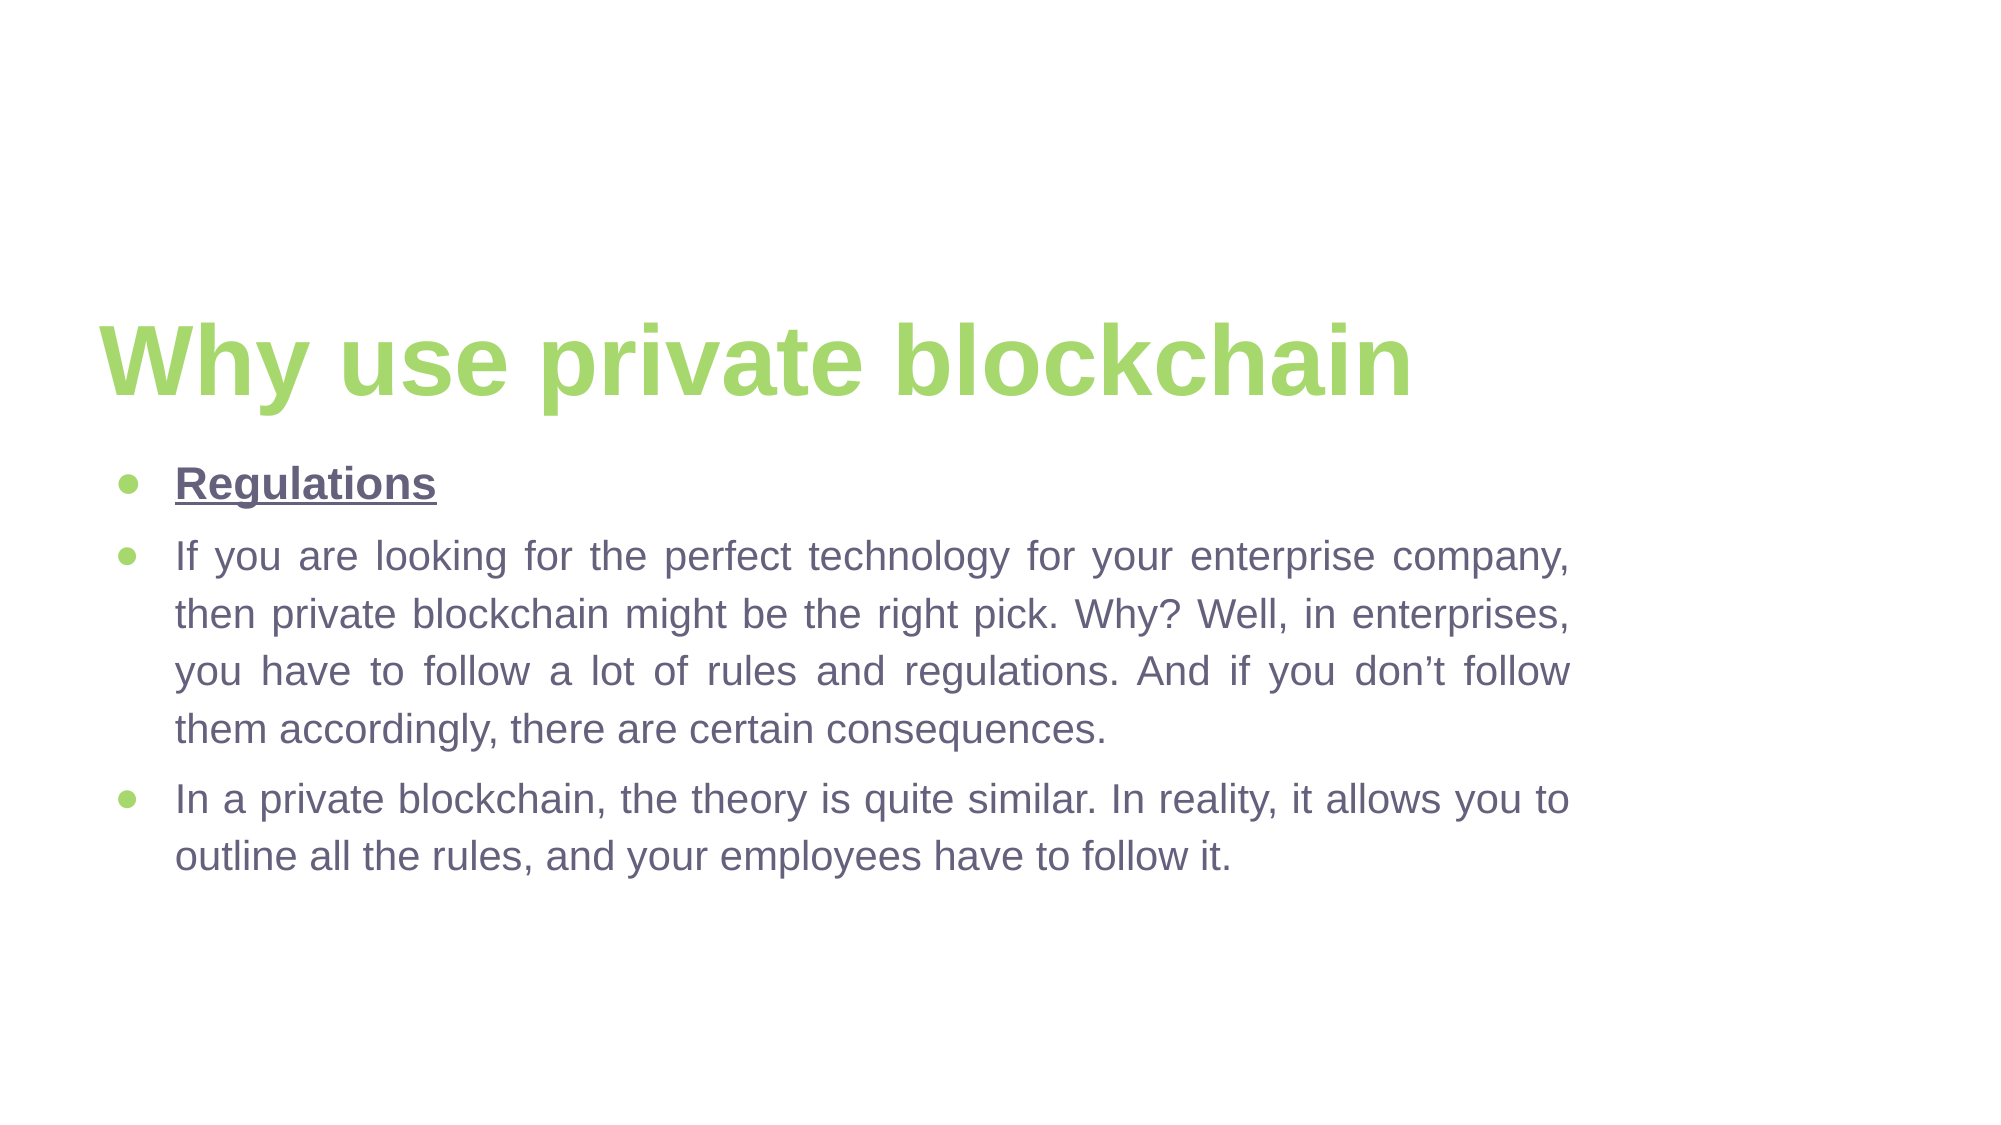

# Why use private blockchain
Regulations
If you are looking for the perfect technology for your enterprise company, then private blockchain might be the right pick. Why? Well, in enterprises, you have to follow a lot of rules and regulations. And if you don’t follow them accordingly, there are certain consequences.
In a private blockchain, the theory is quite similar. In reality, it allows you to outline all the rules, and your employees have to follow it.